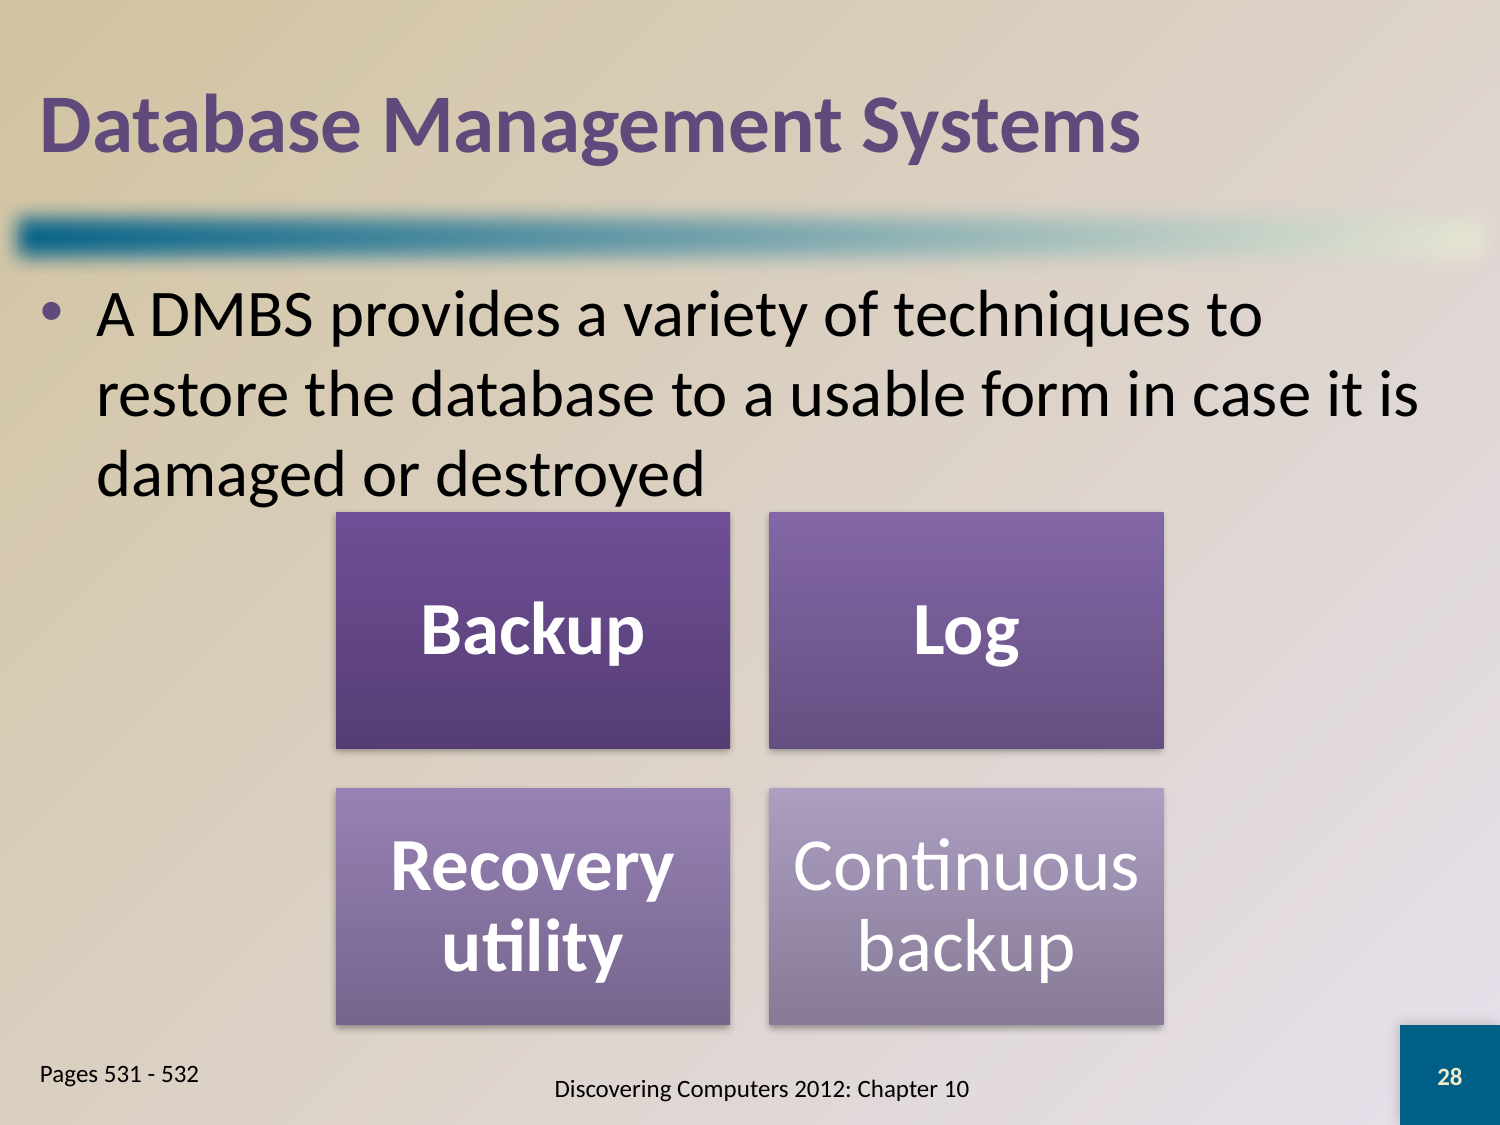

# Database Management Systems
A DMBS provides a variety of techniques to restore the database to a usable form in case it is damaged or destroyed
Backup
Log
Recovery utility
Continuous backup
28
Pages 531 - 532
Discovering Computers 2012: Chapter 10